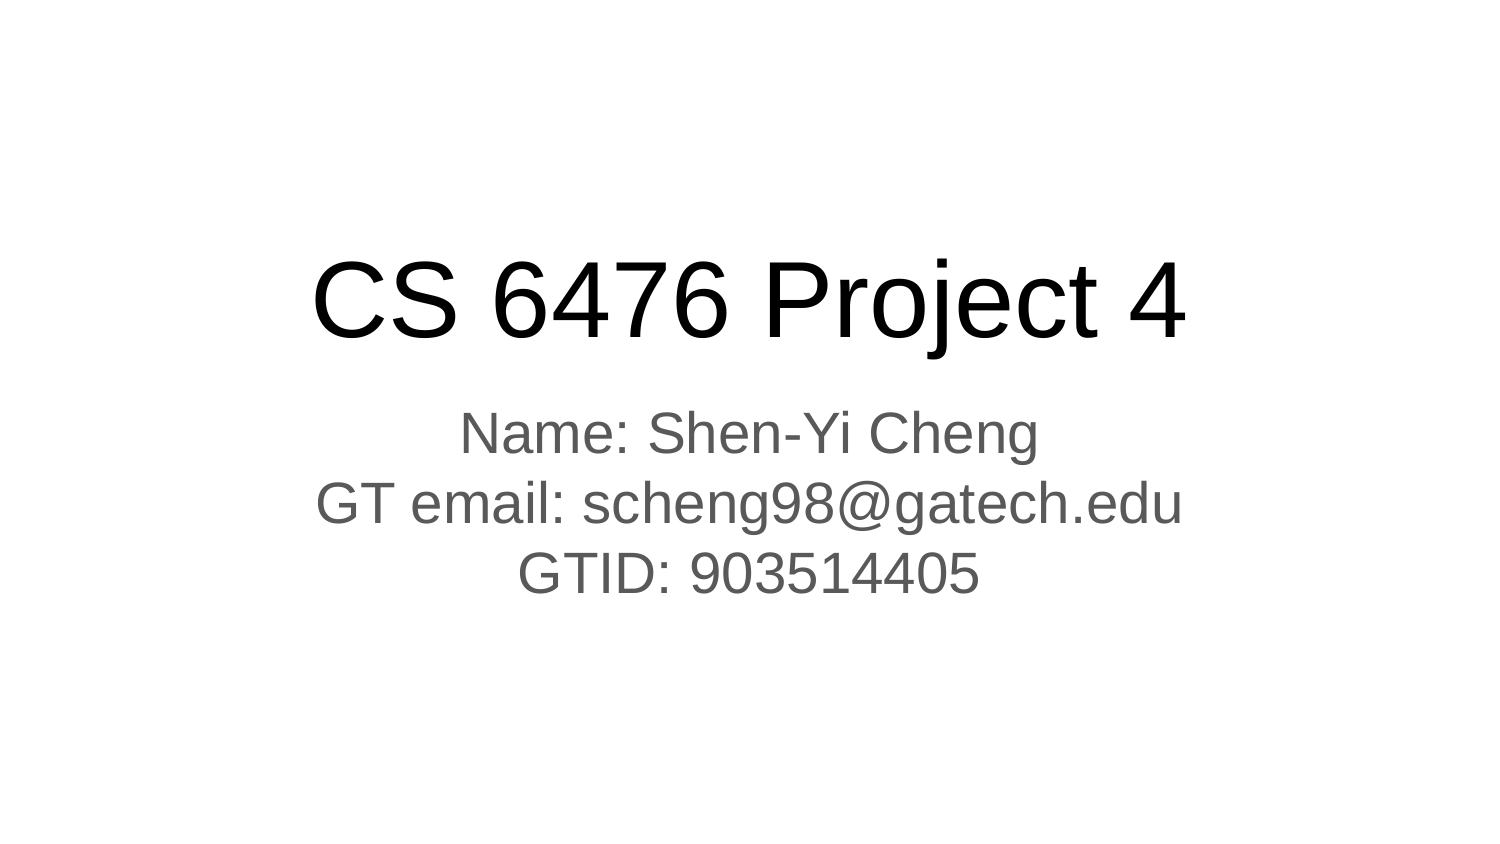

CS 6476 Project 4
Name: Shen-Yi Cheng
GT email: scheng98@gatech.edu
GTID: 903514405